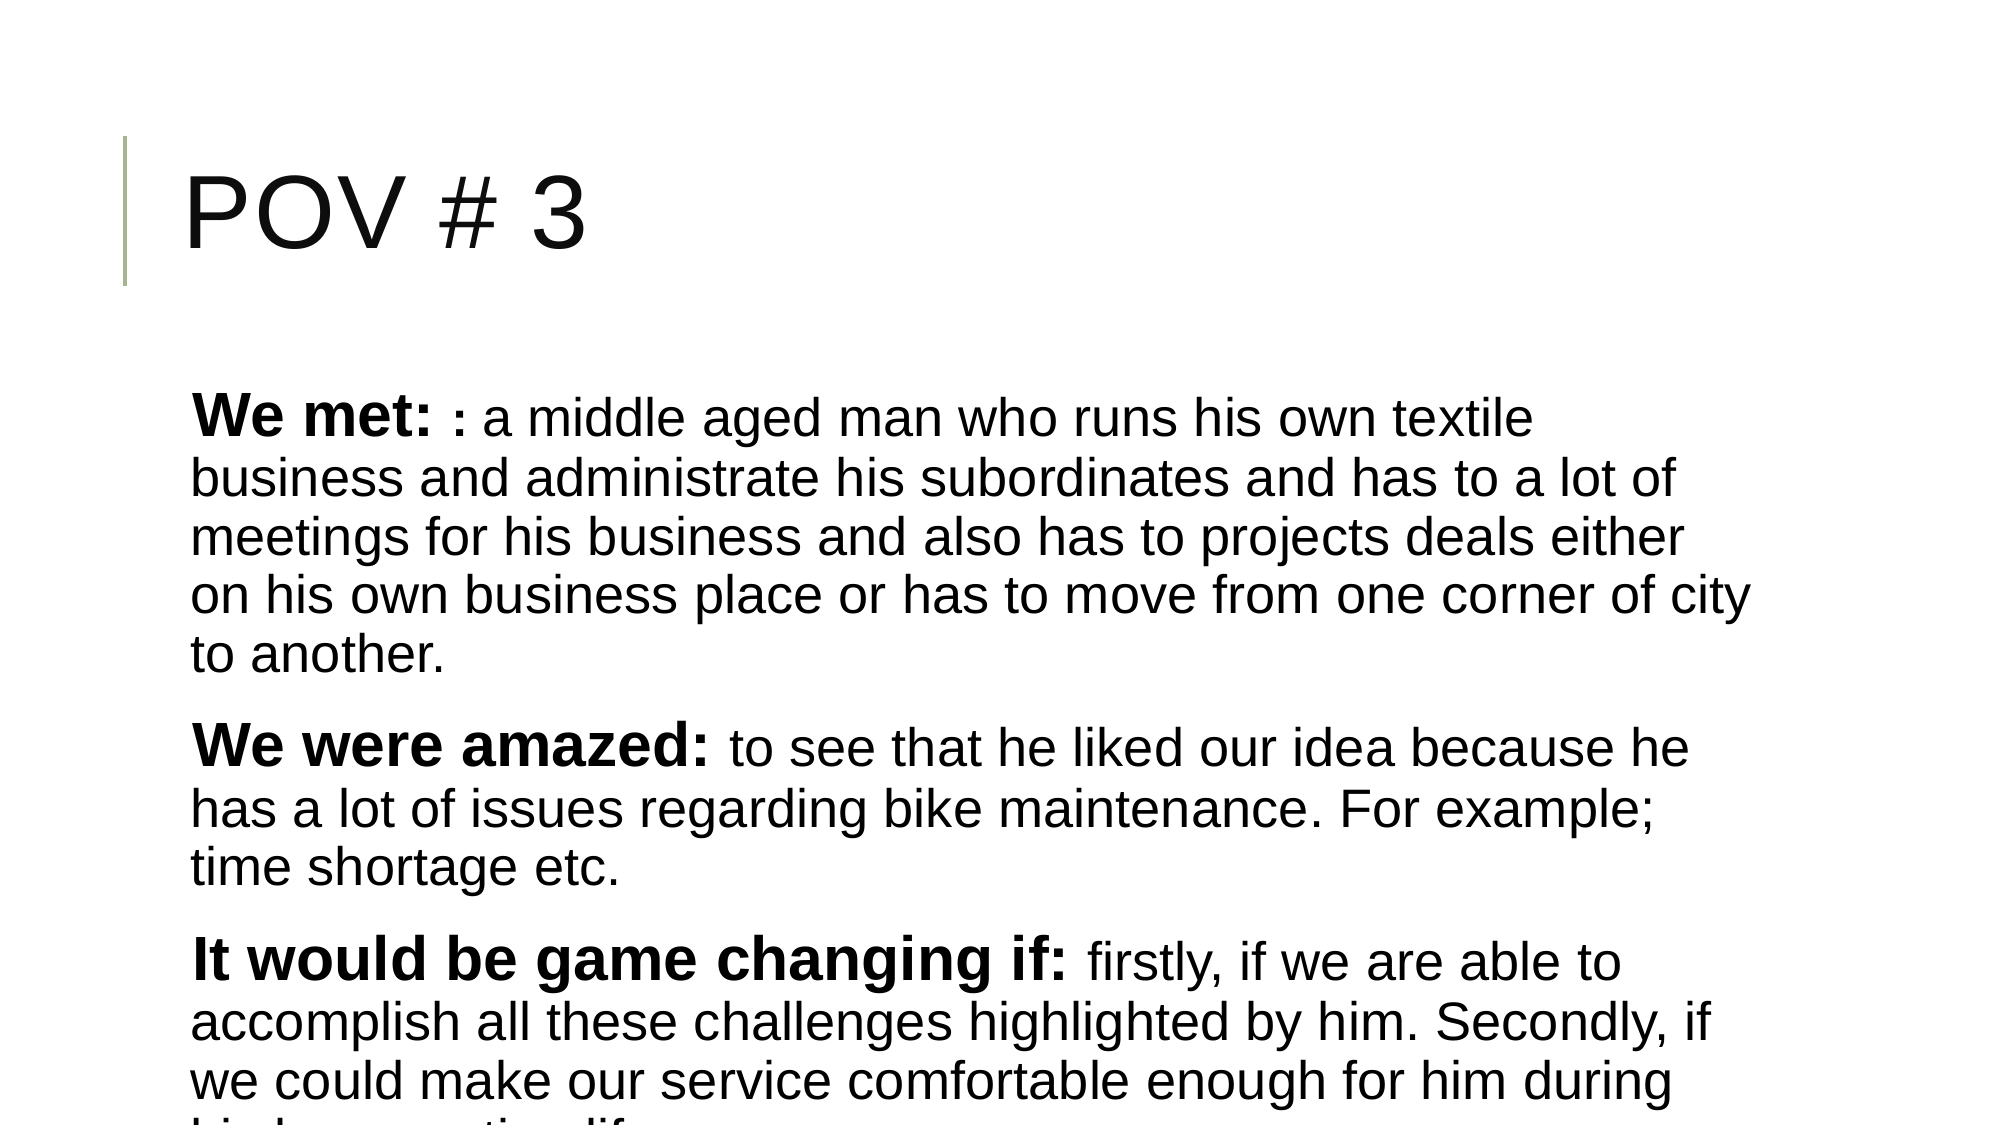

# POV # 3
We met: : a middle aged man who runs his own textile business and administrate his subordinates and has to a lot of meetings for his business and also has to projects deals either on his own business place or has to move from one corner of city to another.
We were amazed: to see that he liked our idea because he has a lot of issues regarding bike maintenance. For example; time shortage etc.
It would be game changing if: firstly, if we are able to accomplish all these challenges highlighted by him. Secondly, if we could make our service comfortable enough for him during his busy routine life.